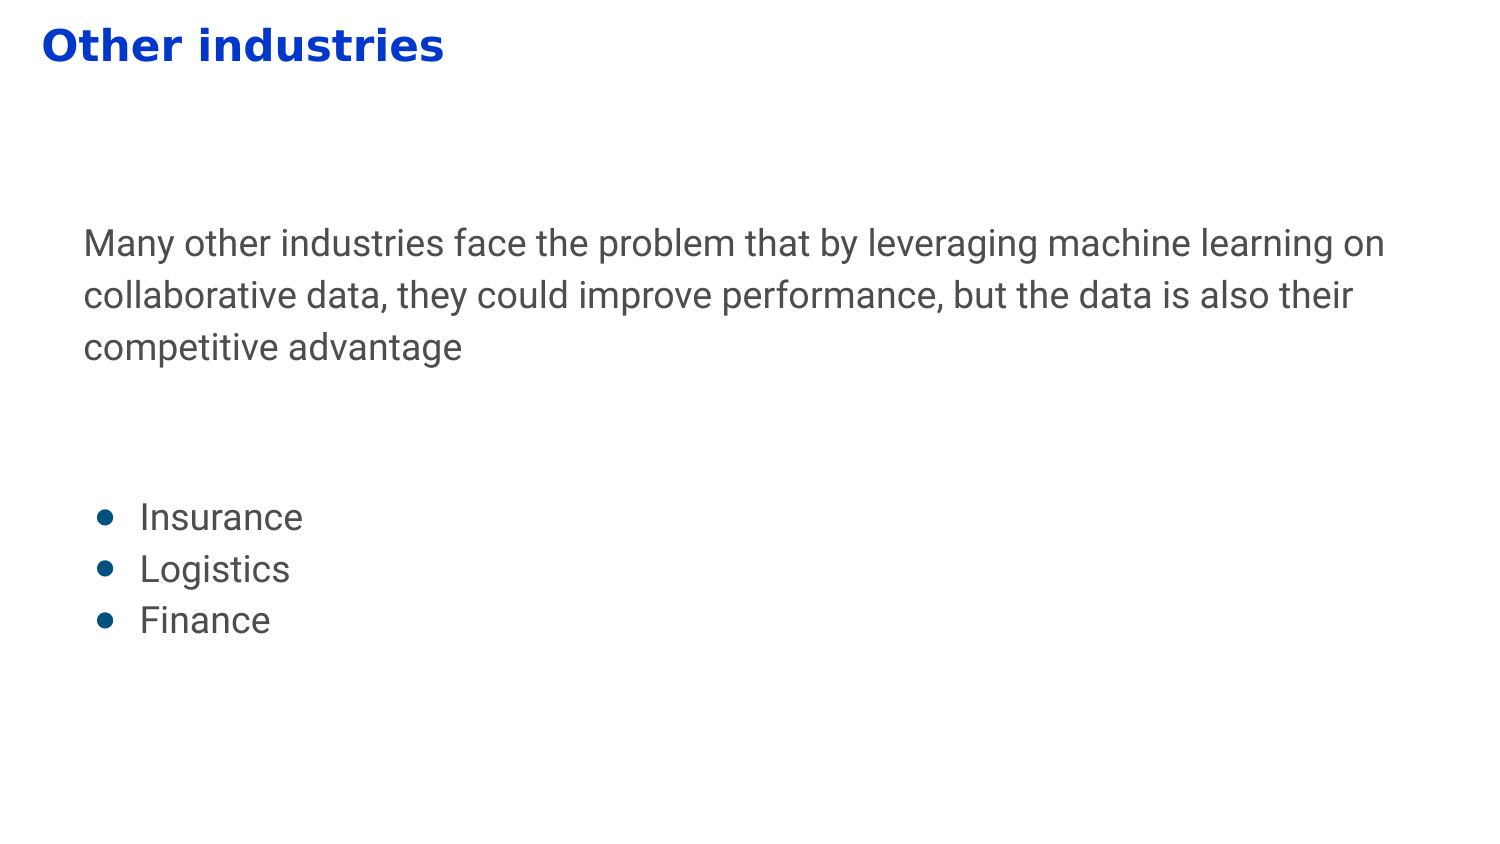

# Other industries
Many other industries face the problem that by leveraging machine learning on collaborative data, they could improve performance, but the data is also their competitive advantage

Insurance
Logistics
Finance